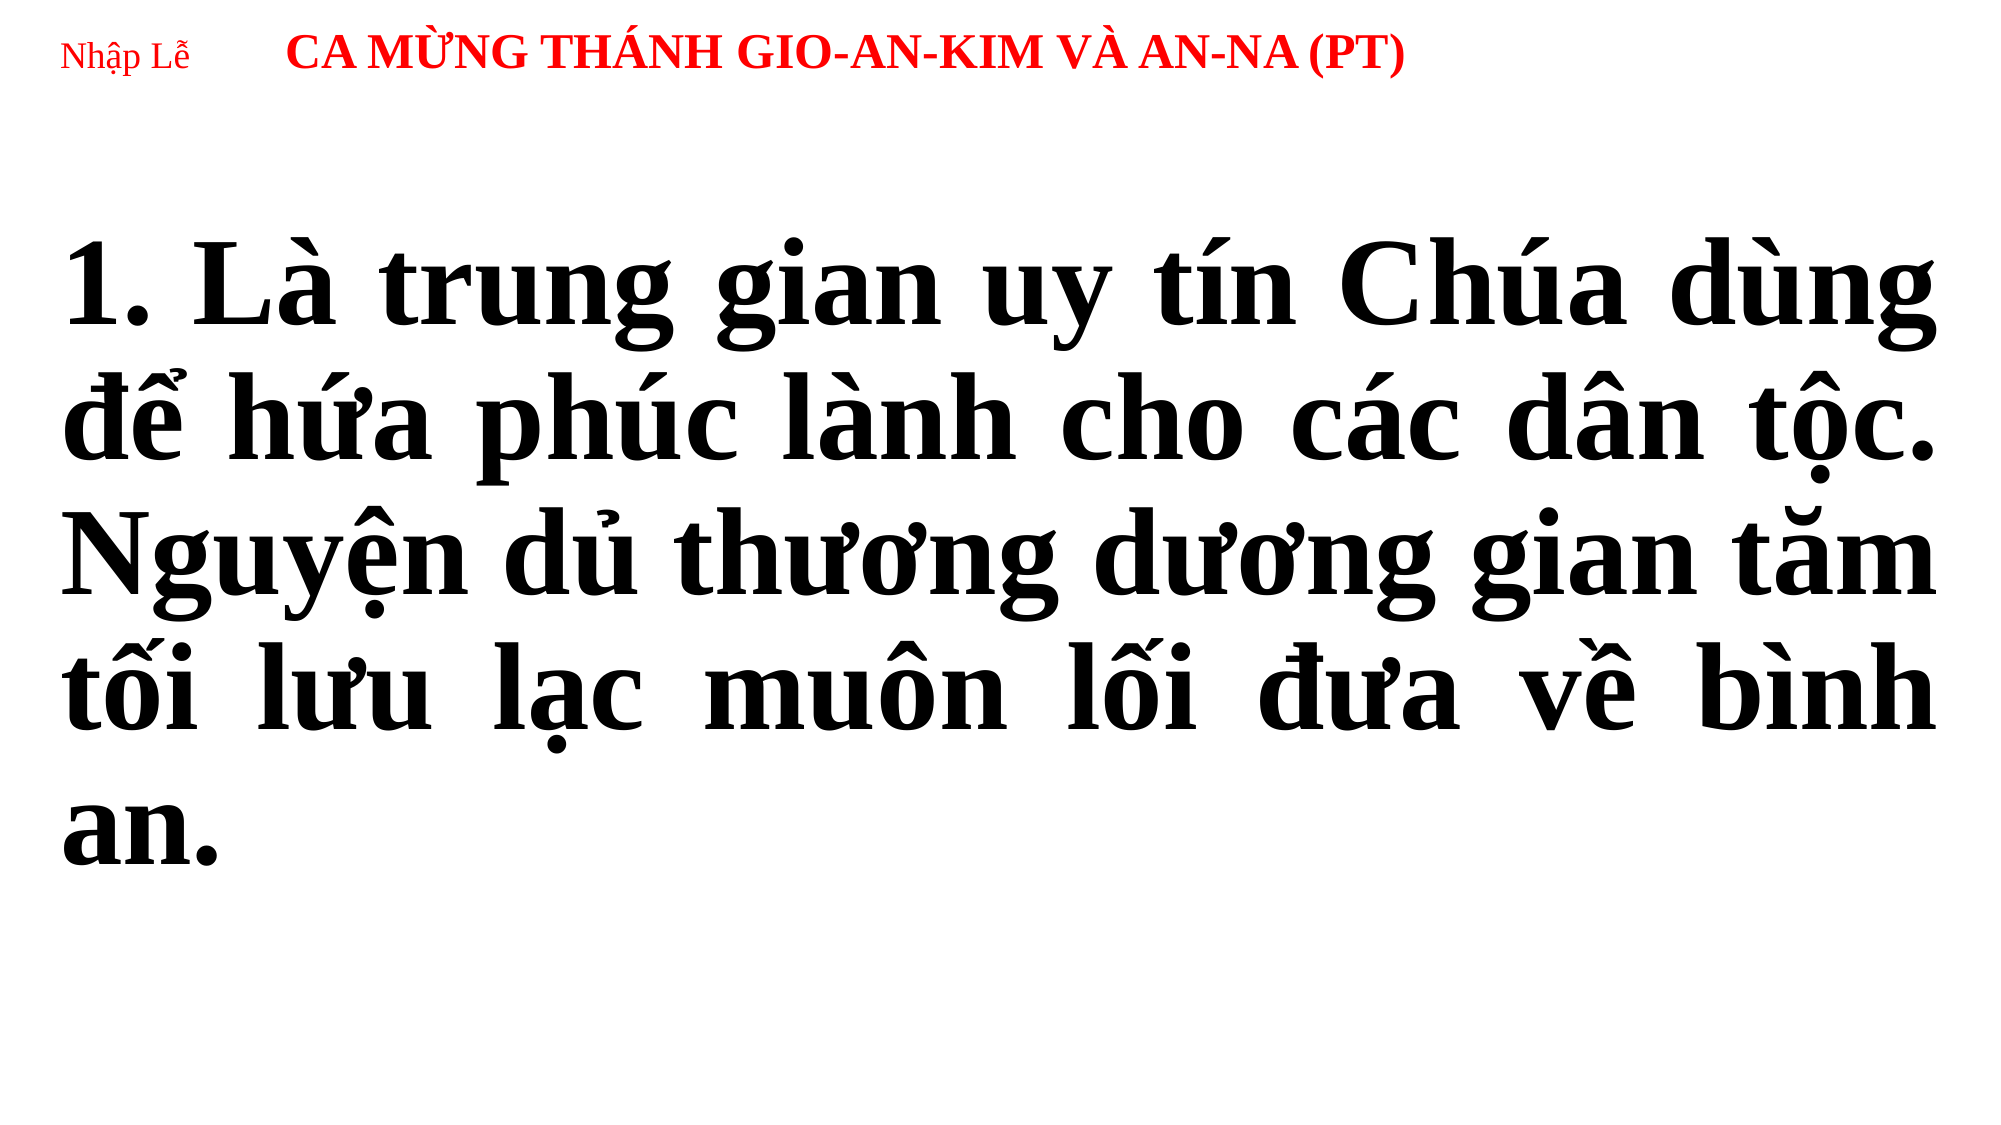

# Nhập Lễ          CA MỪNG THÁNH GIO-AN-KIM VÀ AN-NA (PT)
1. Là trung gian uy tín Chúa dùng để hứa phúc lành cho các dân tộc. Nguyện dủ thương dương gian tăm tối lưu lạc muôn lối đưa về bình an.